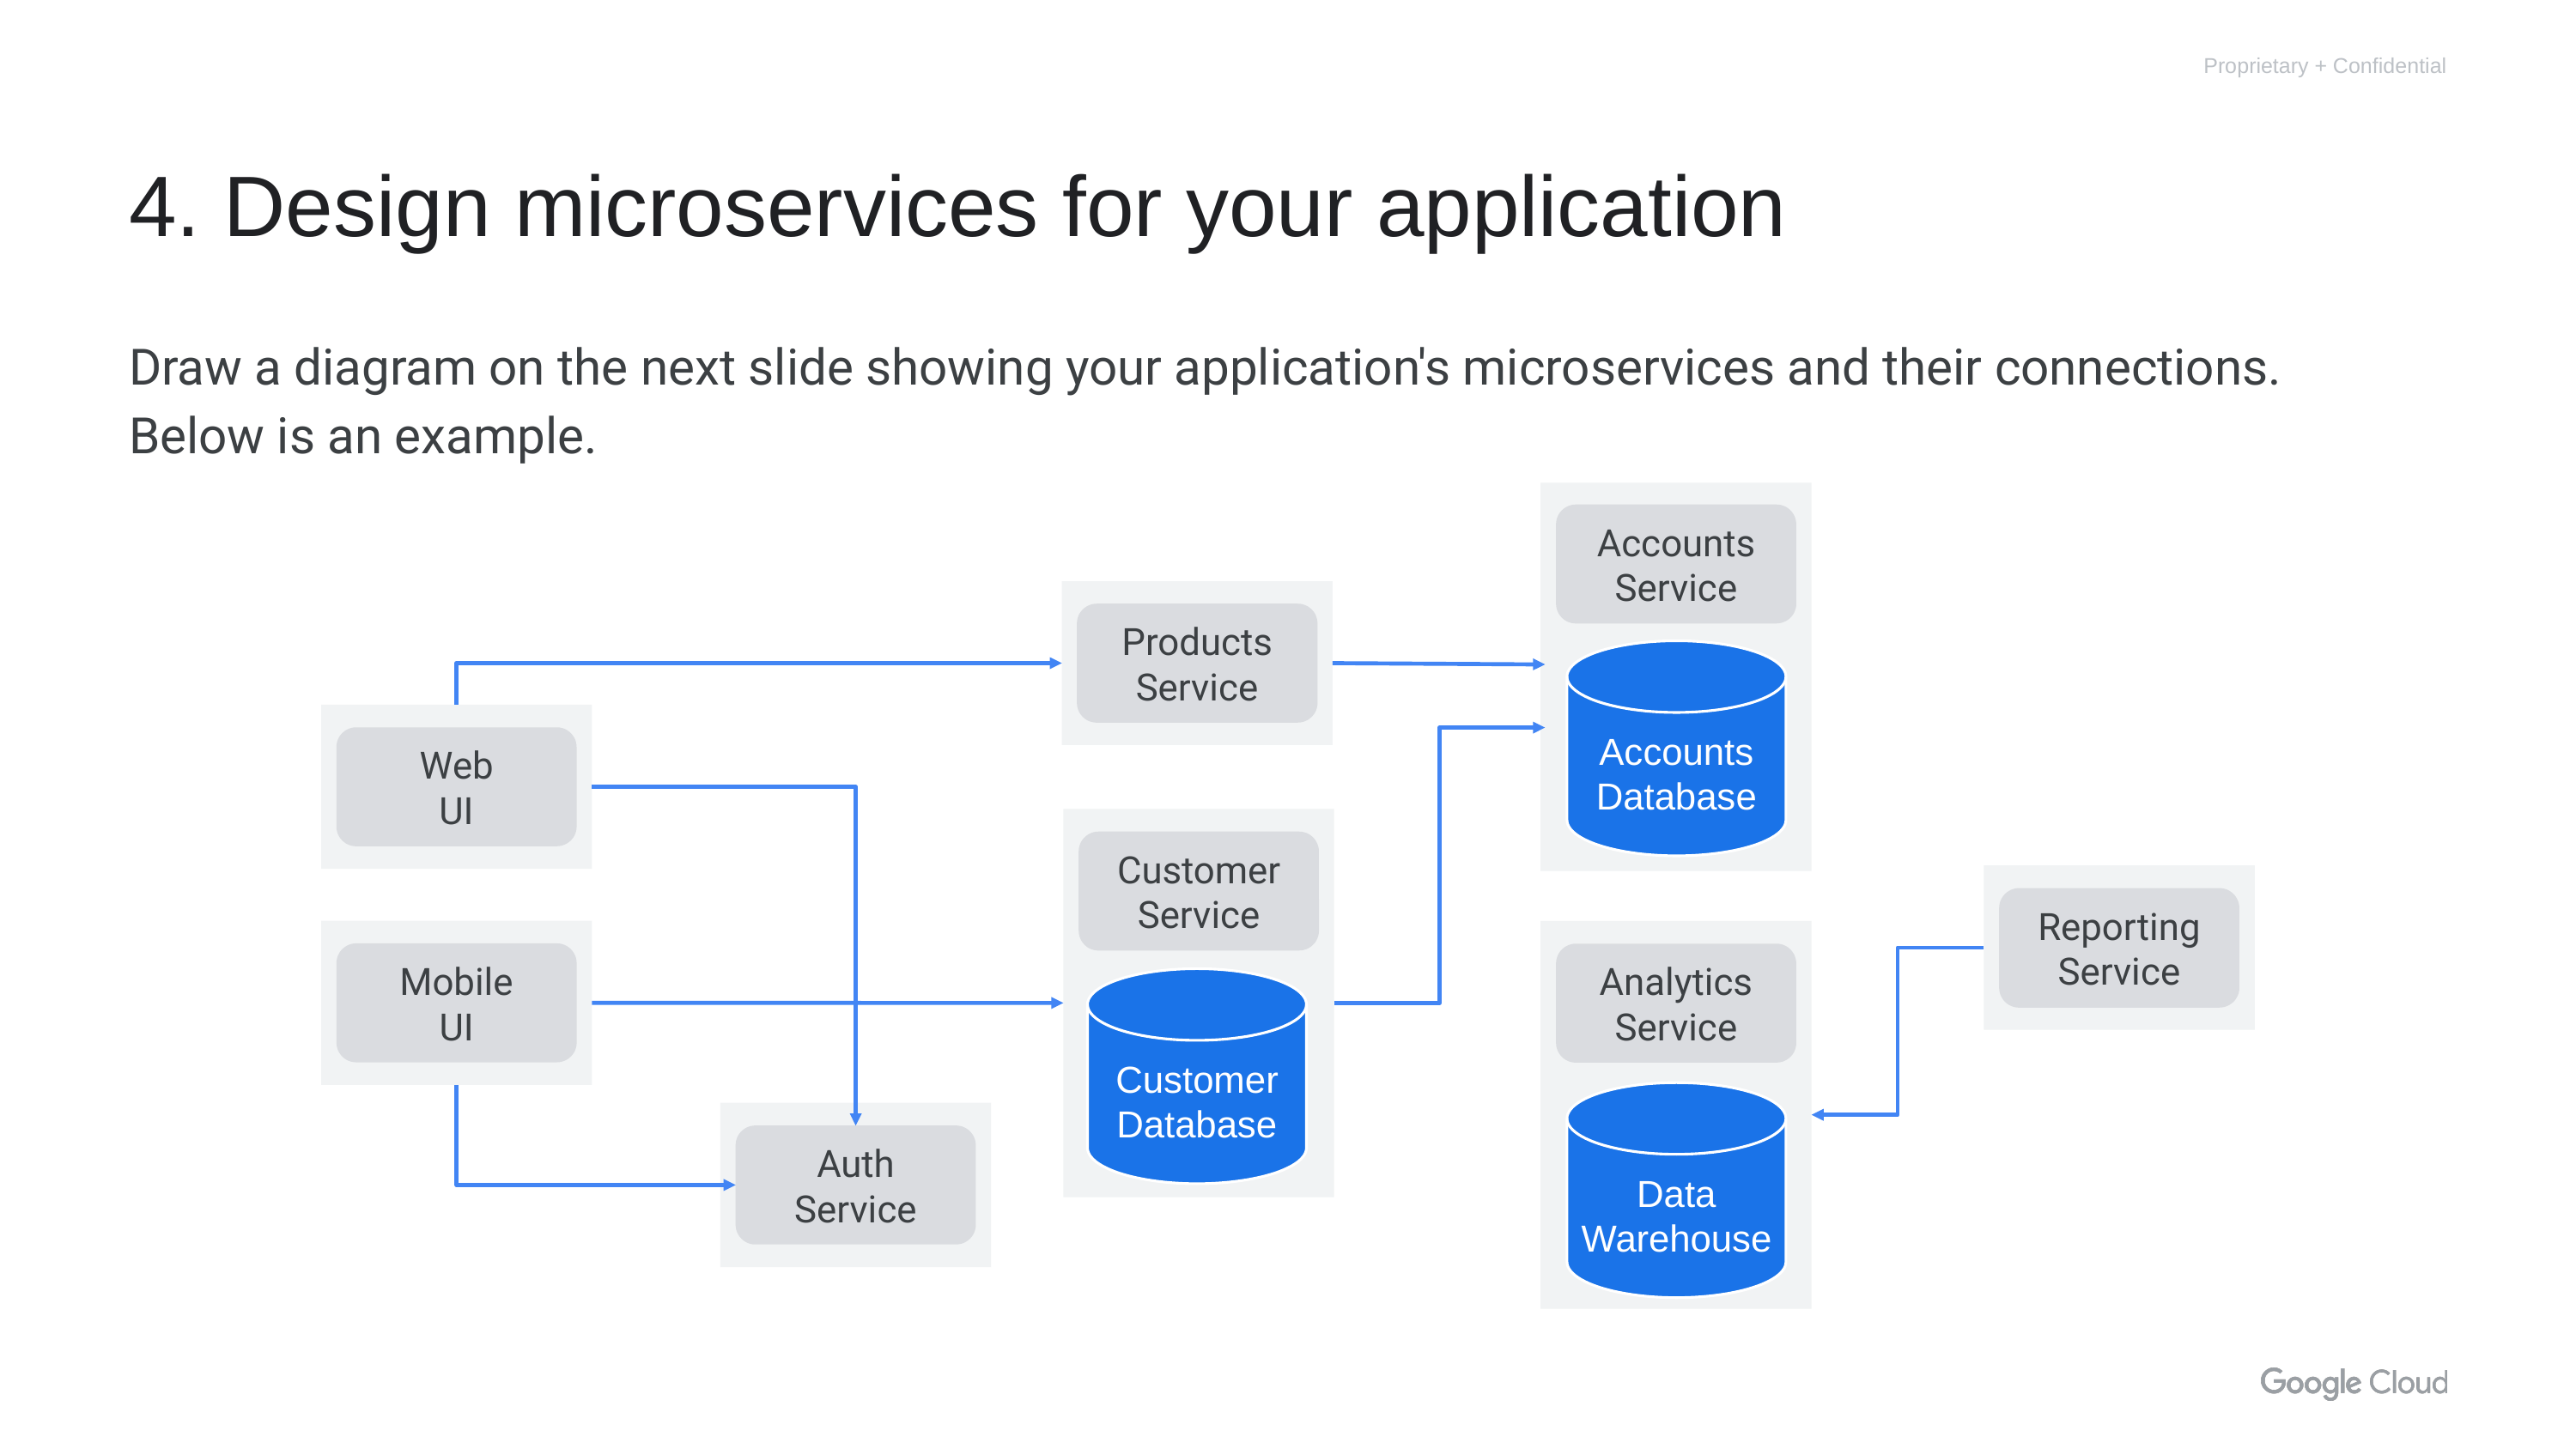

# 4. Design microservices for your application
Draw a diagram on the next slide showing your application's microservices and their connections.
Below is an example.

Accounts
Service

Products
Service

Accounts
Database

Web
UI

Customer
Service

Reporting Service

Mobile
UI
Analytics
Service
Customer
Database
Data
Warehouse

Auth
Service